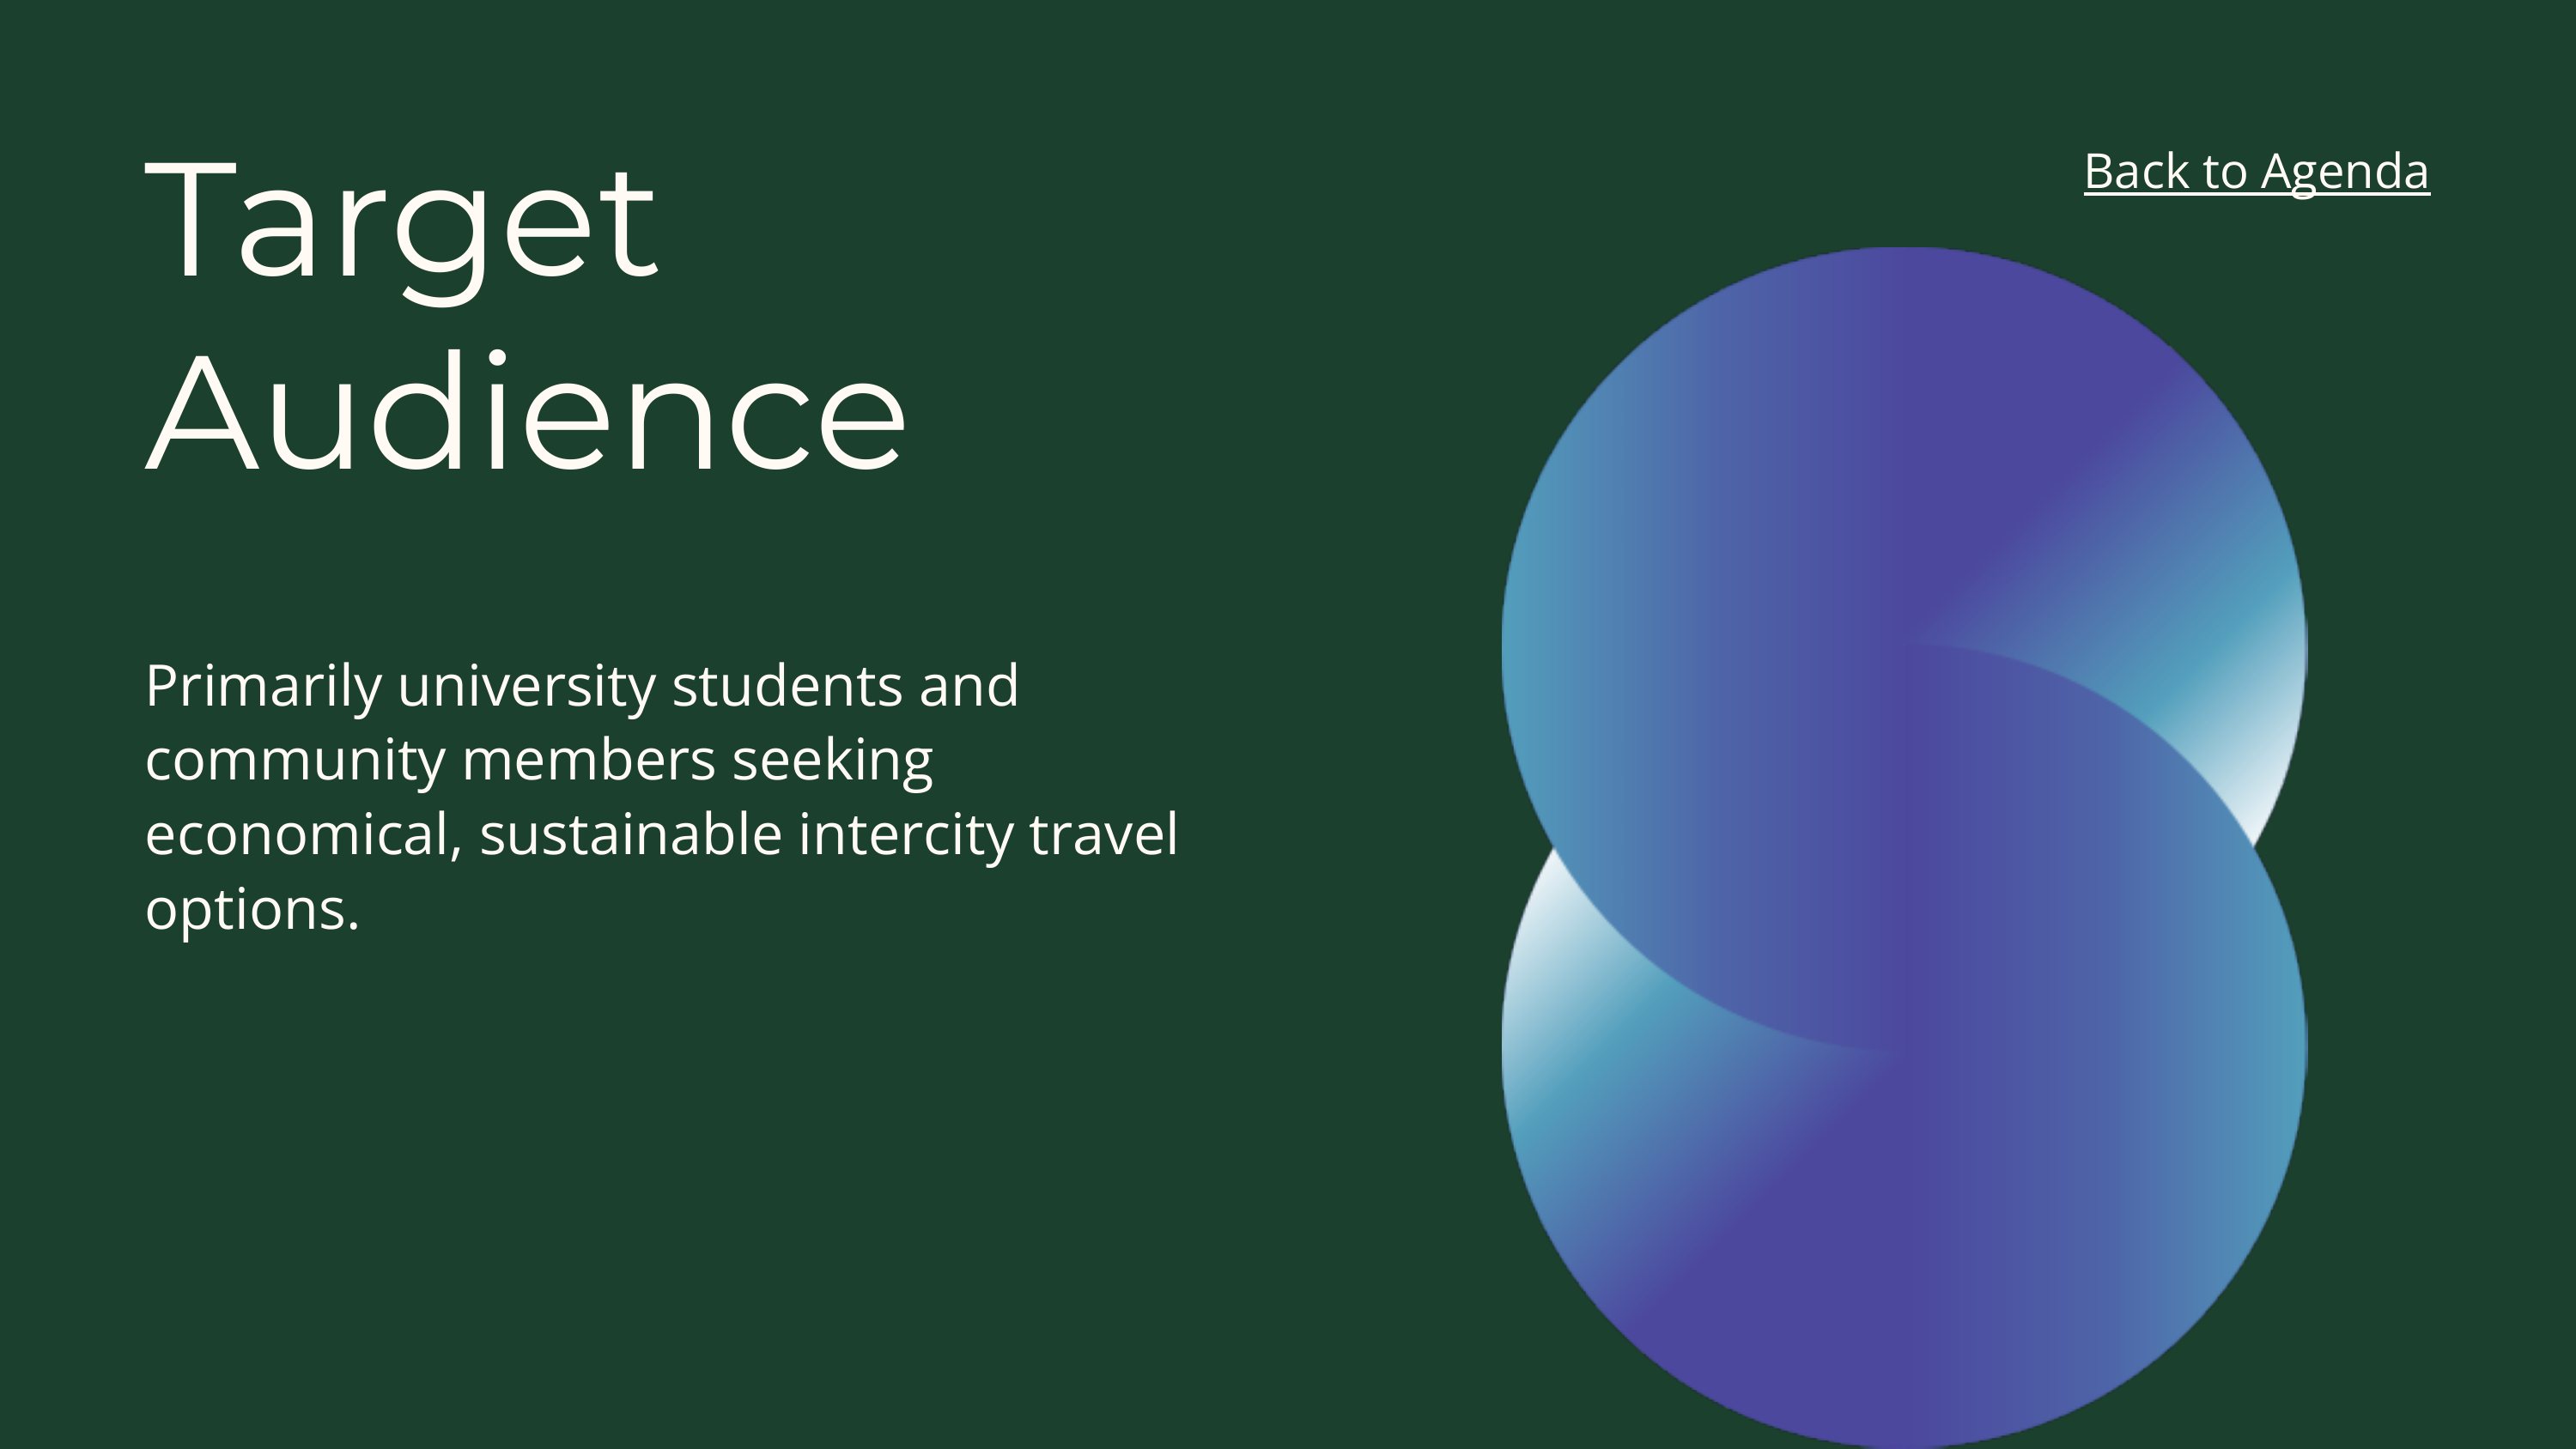

Target Audience
Back to Agenda

Primarily university students and community members seeking economical, sustainable intercity travel options.